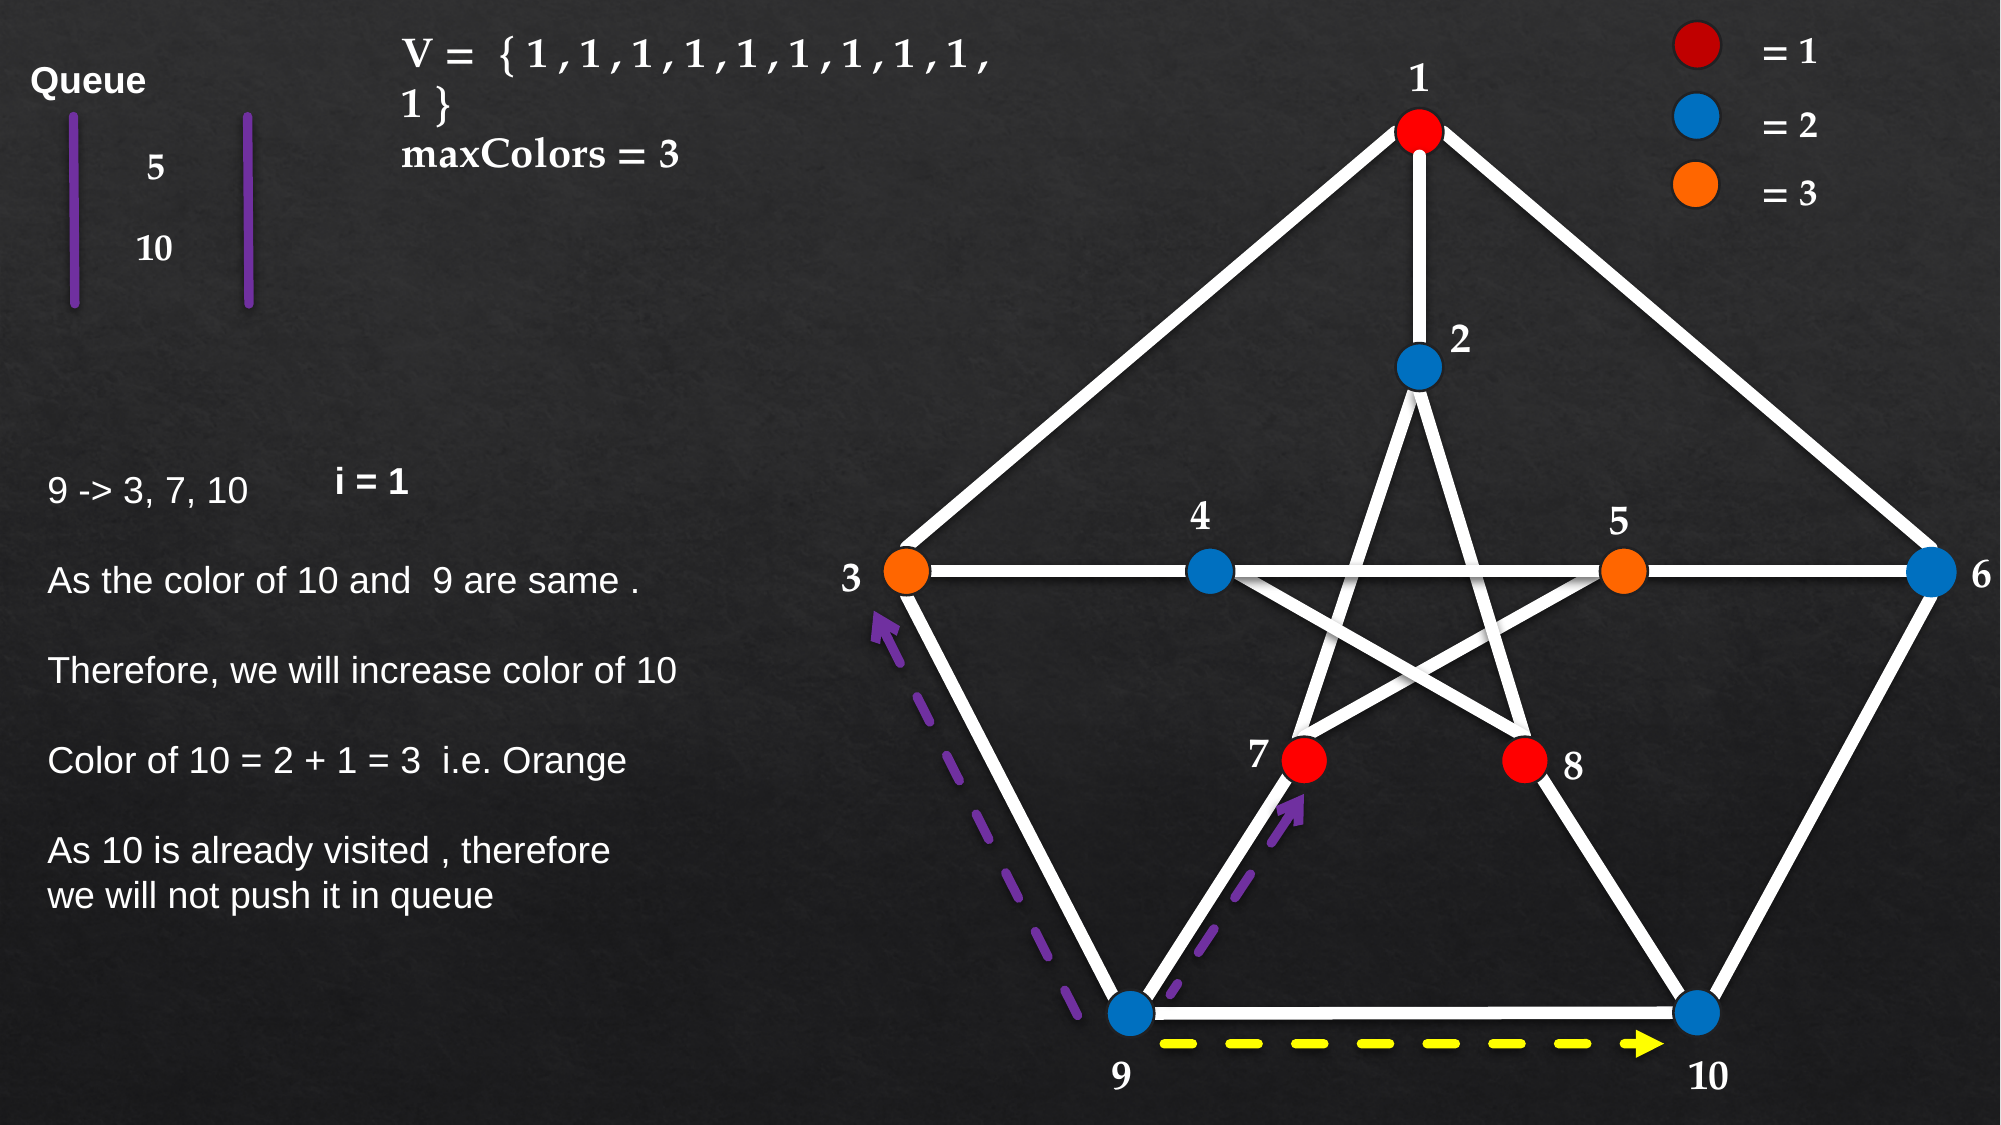

= 1
V =  { 1 , 1 , 1 , 1 , 1 , 1 , 1 , 1 , 1 , 1 }
maxColors = 3

1
Queue

= 2

5

= 3
10
2

i = 1
9 -> 3, 7, 10

As the color of 10 and  9 are same .

Therefore, we will increase color of 10

Color of 10 = 2 + 1 = 3  i.e. Orange

As 10 is already visited , therefore we will not push it in queue
4
5
6
3

7
8

9
10